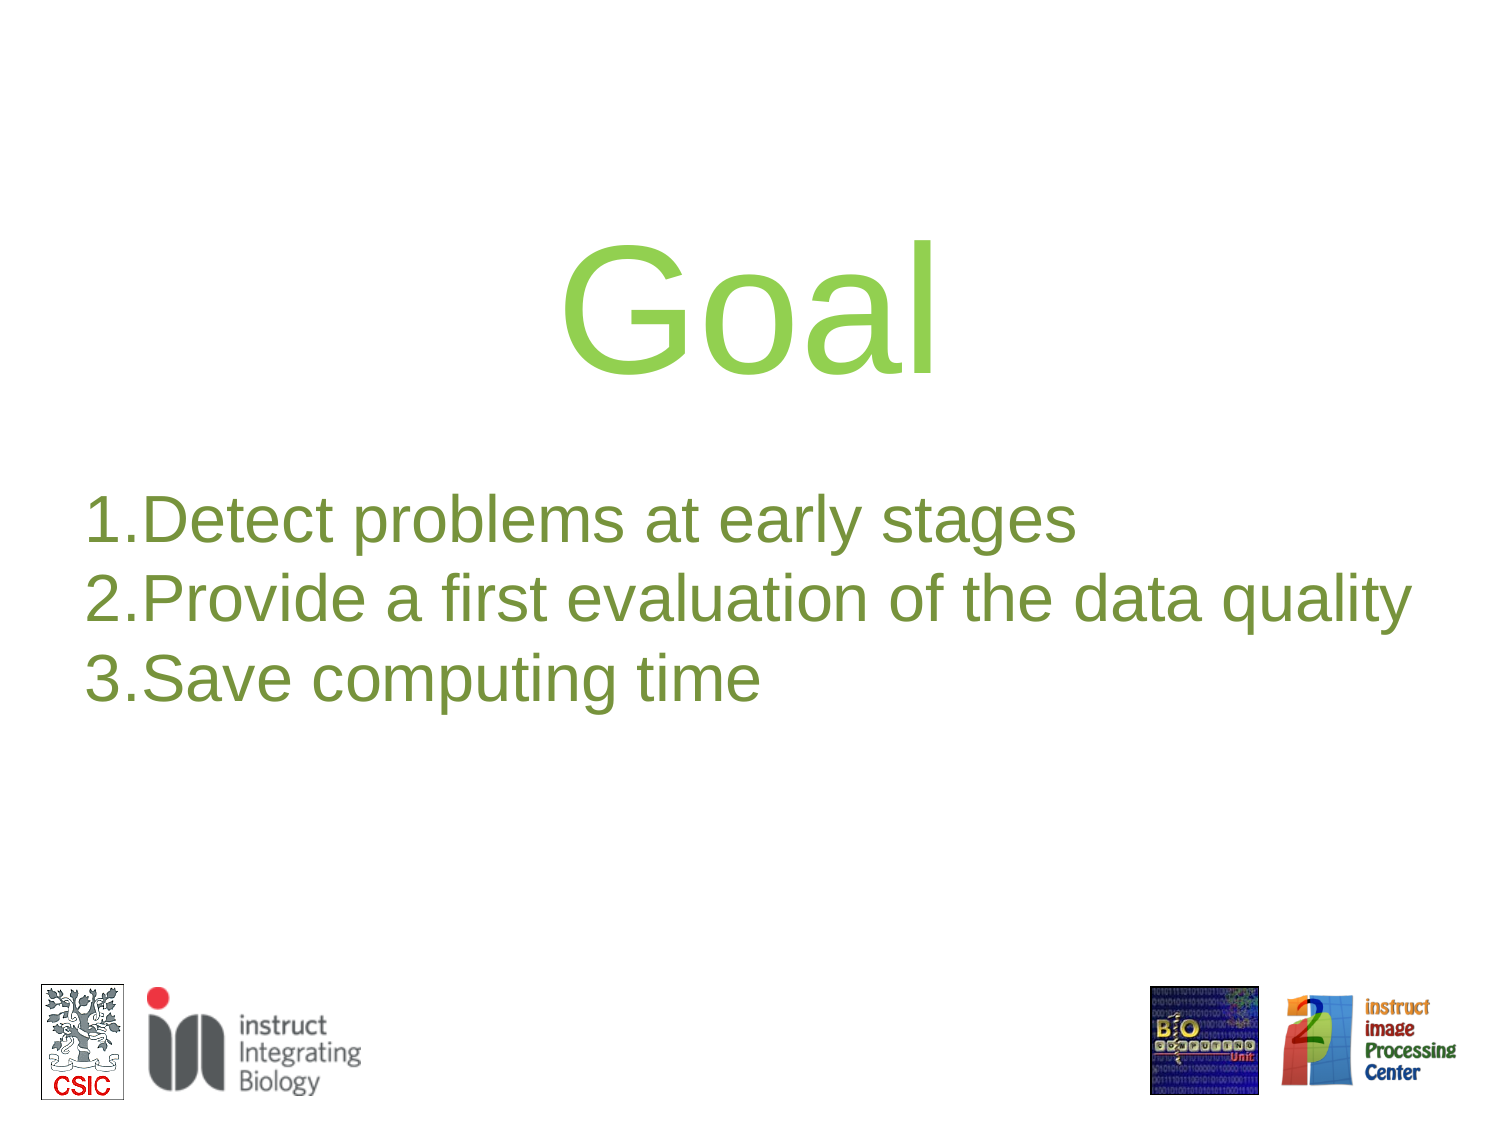

Goal

Detect problems at early stages
Provide a first evaluation of the data quality
Save computing time